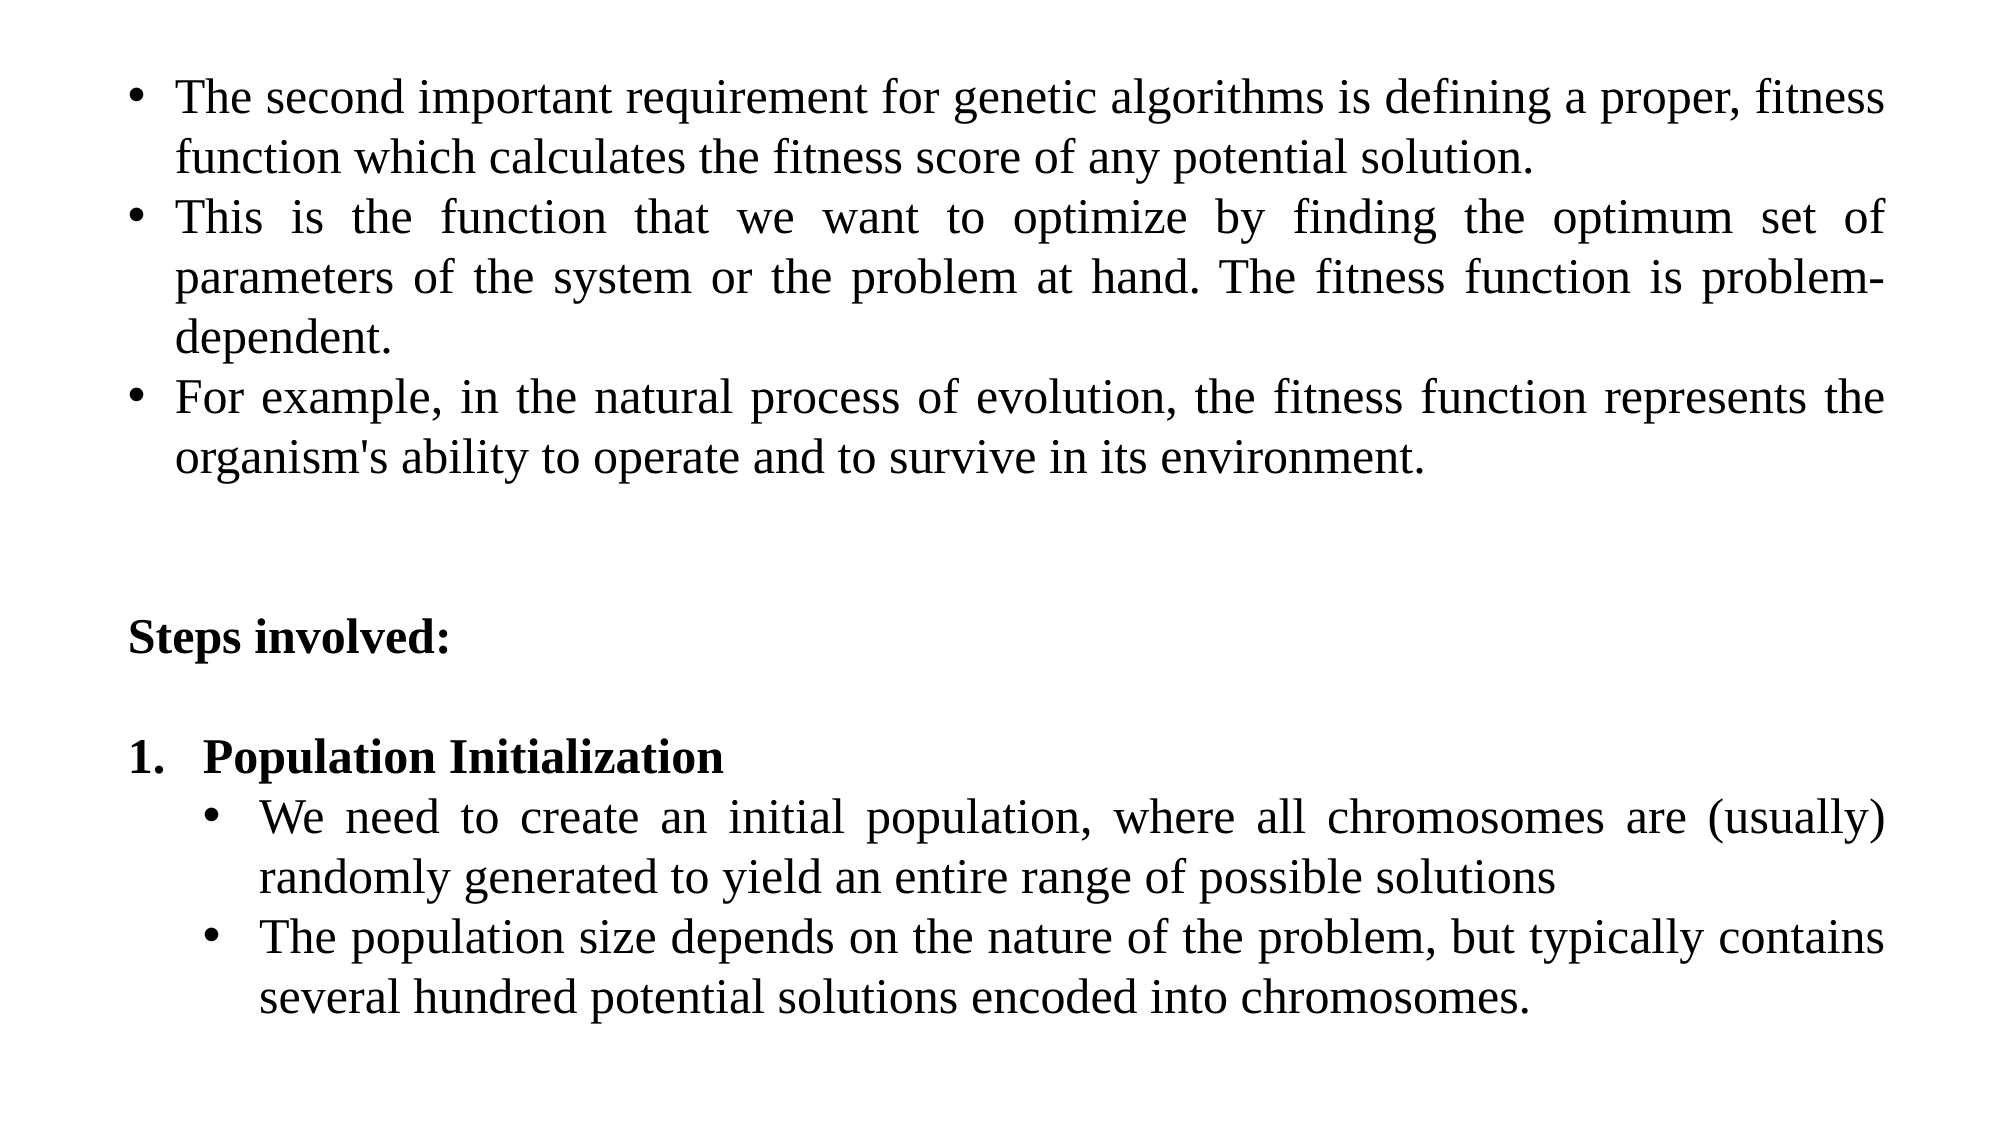

The second important requirement for genetic algorithms is defining a proper, fitness function which calculates the fitness score of any potential solution.
This is the function that we want to optimize by finding the optimum set of parameters of the system or the problem at hand. The fitness function is problem-dependent.
For example, in the natural process of evolution, the fitness function represents the organism's ability to operate and to survive in its environment.

Steps involved:

Population Initialization
We need to create an initial population, where all chromosomes are (usually) randomly generated to yield an entire range of possible solutions
The population size depends on the nature of the problem, but typically contains several hundred potential solutions encoded into chromosomes.